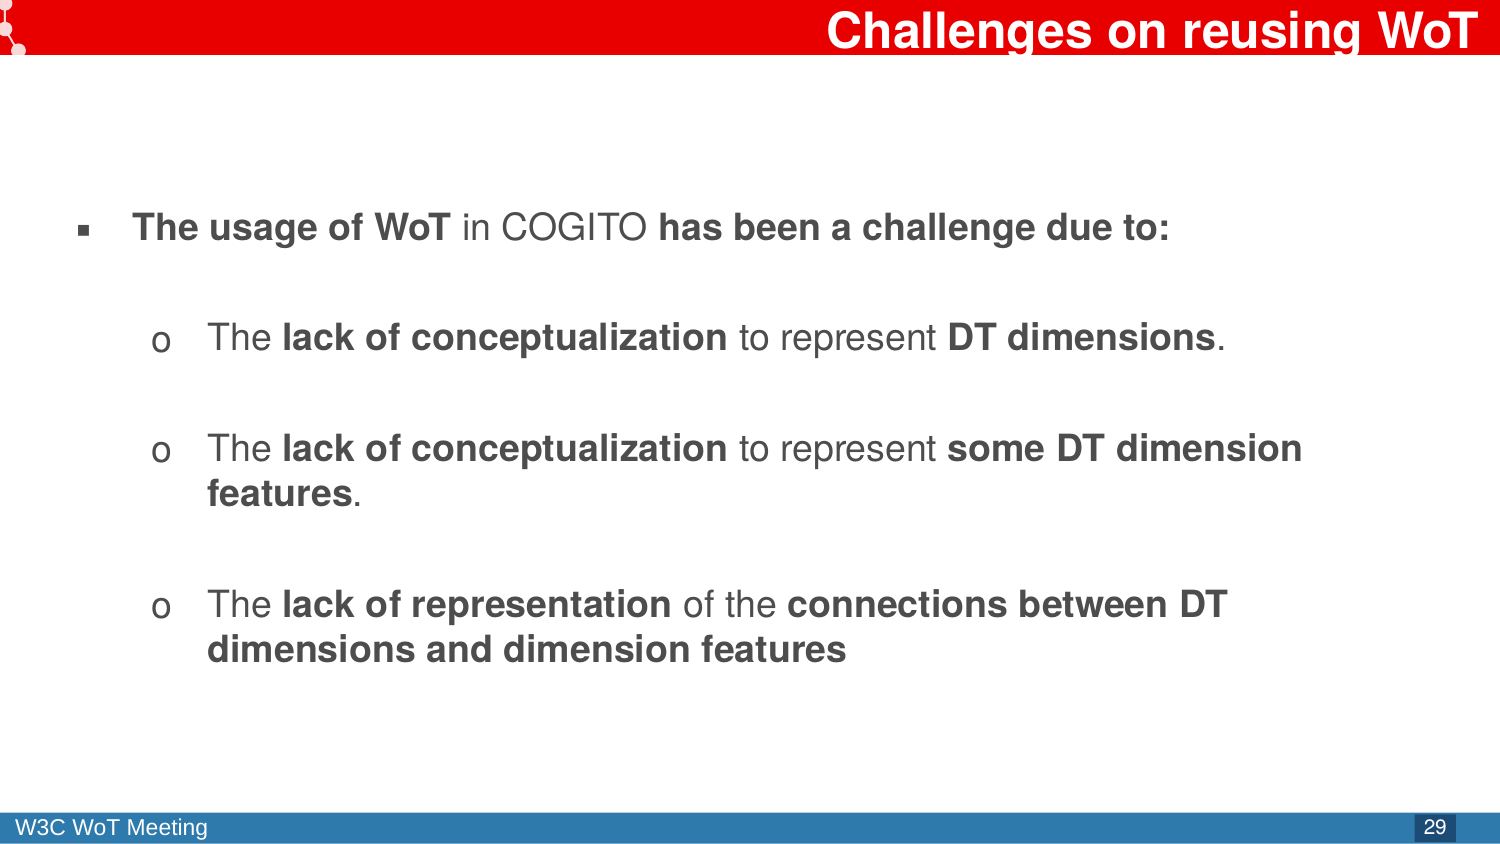

# Challenges on reusing WoT

The usage of WoT in COGITO has been a challenge due to:

The lack of conceptualization to represent DT dimensions.

The lack of conceptualization to represent some DT dimension features.

The lack of representation of the connections between DT dimensions and dimension features
29